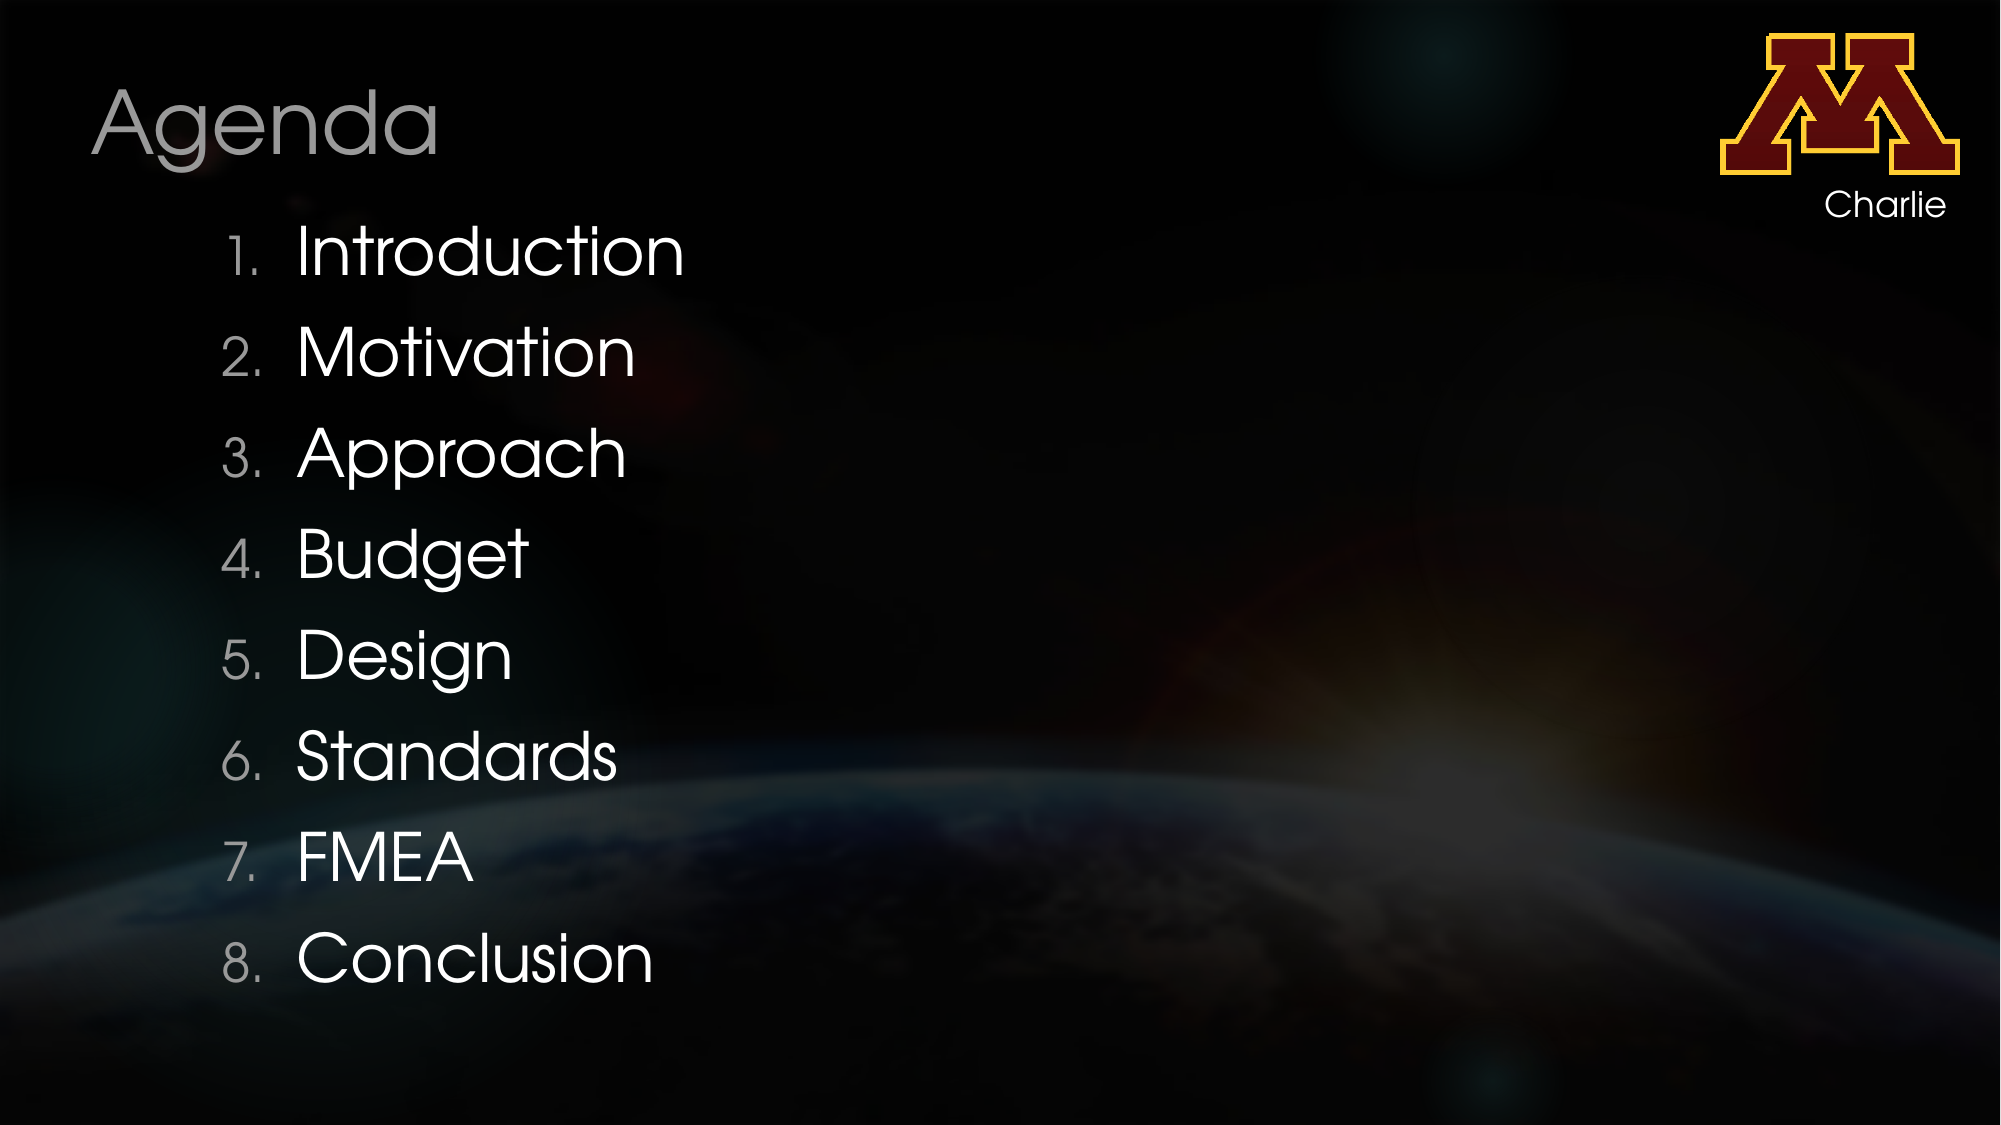

# Agenda
Charlie
Introduction
Motivation
Approach
Budget
Design
Standards
FMEA
Conclusion